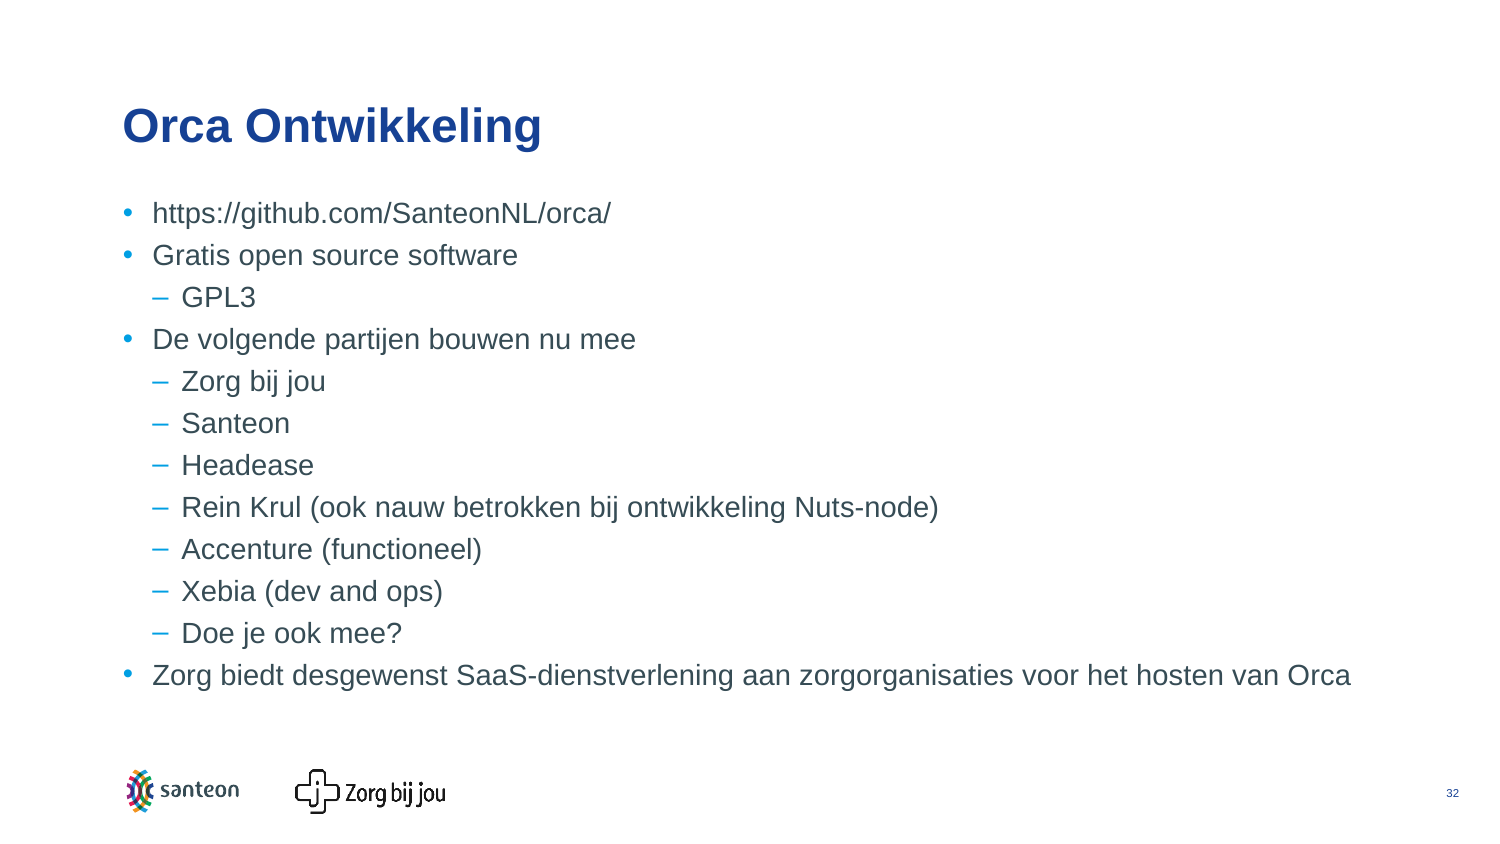

# Orca Ontwikkeling
https://github.com/SanteonNL/orca/
Gratis open source software
GPL3
De volgende partijen bouwen nu mee
Zorg bij jou
Santeon
Headease
Rein Krul (ook nauw betrokken bij ontwikkeling Nuts-node)
Accenture (functioneel)
Xebia (dev and ops)
Doe je ook mee?
Zorg biedt desgewenst SaaS-dienstverlening aan zorgorganisaties voor het hosten van Orca

32